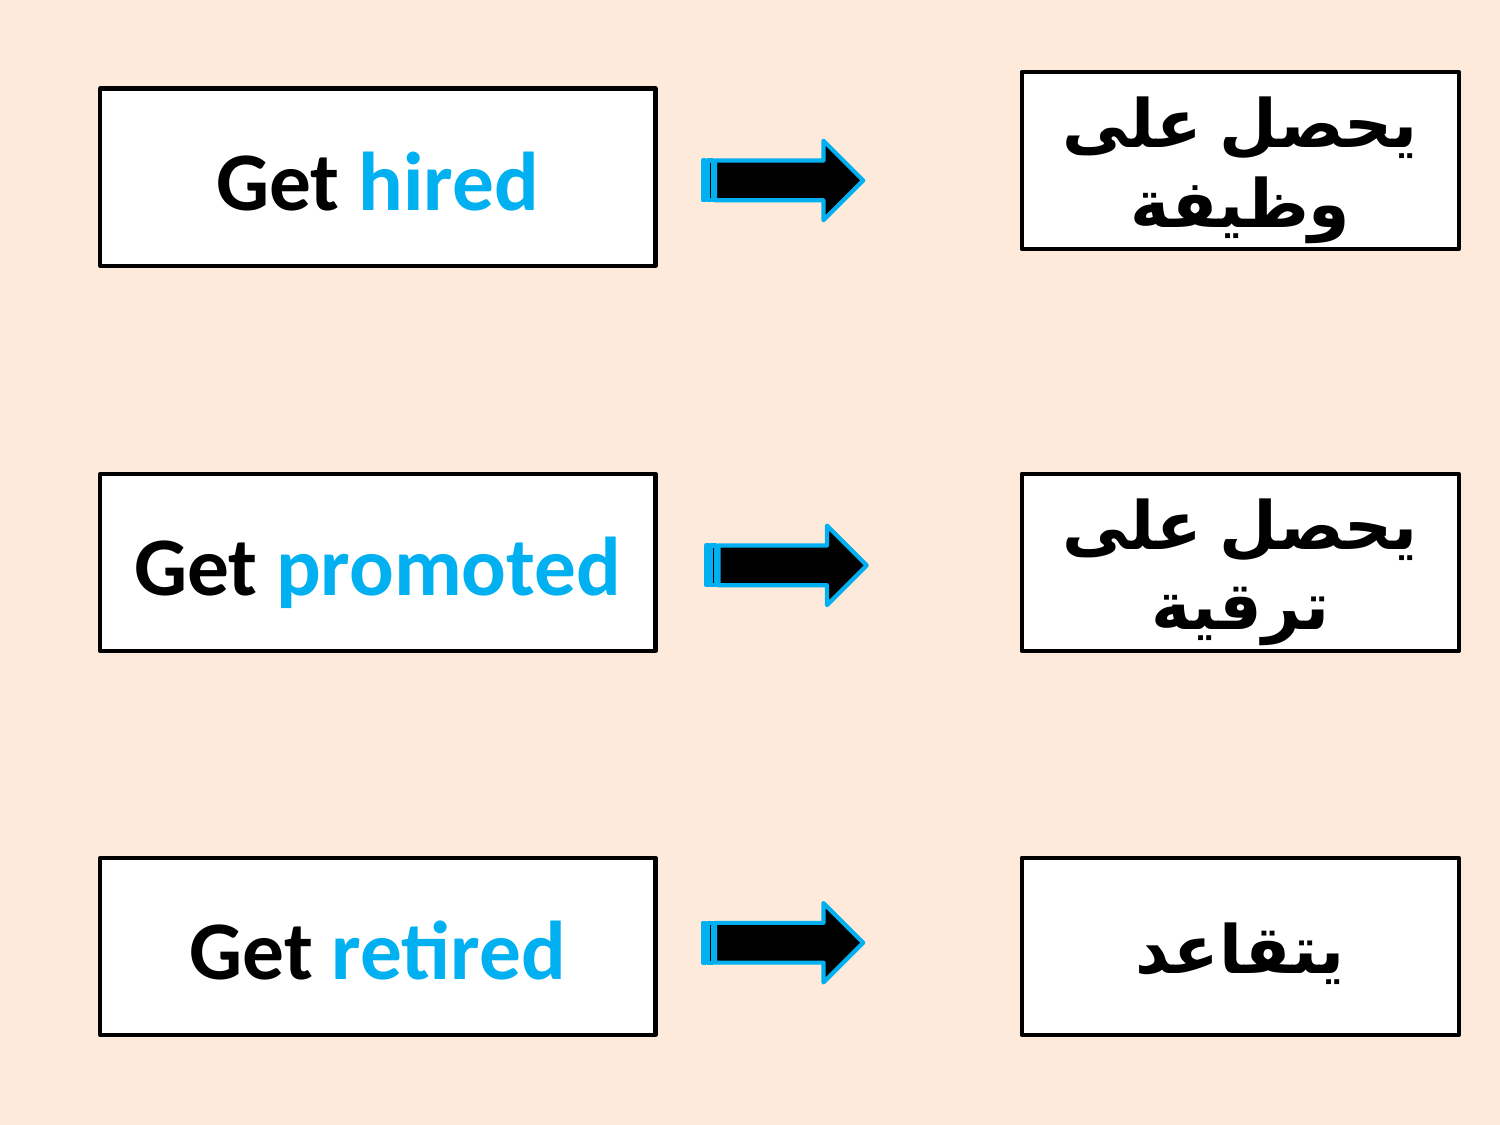

#
يحصل على وظيفة
Get hired

Get promoted
يحصل على ترقية

Get retired
يتقاعد